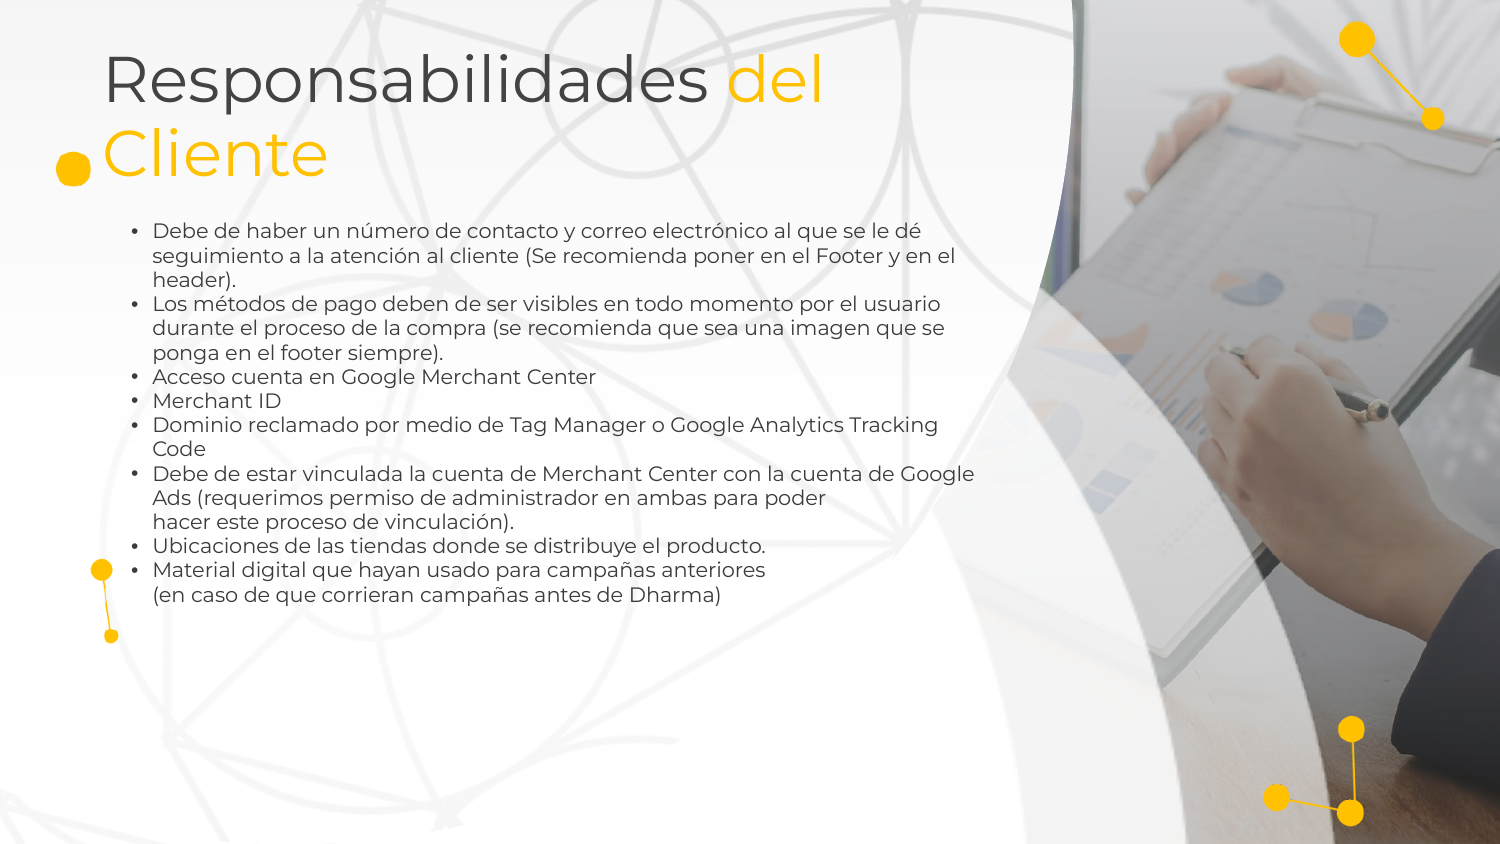

Responsabilidades del Cliente
Debe de haber un número de contacto y correo electrónico al que se le dé seguimiento a la atención al cliente (Se recomienda poner en el Footer y en el header).
Los métodos de pago deben de ser visibles en todo momento por el usuario durante el proceso de la compra (se recomienda que sea una imagen que se ponga en el footer siempre).
Acceso cuenta en Google Merchant Center
Merchant ID
Dominio reclamado por medio de Tag Manager o Google Analytics Tracking Code
Debe de estar vinculada la cuenta de Merchant Center con la cuenta de Google Ads (requerimos permiso de administrador en ambas para poder
hacer este proceso de vinculación).
Ubicaciones de las tiendas donde se distribuye el producto.
Material digital que hayan usado para campañas anteriores
(en caso de que corrieran campañas antes de Dharma)